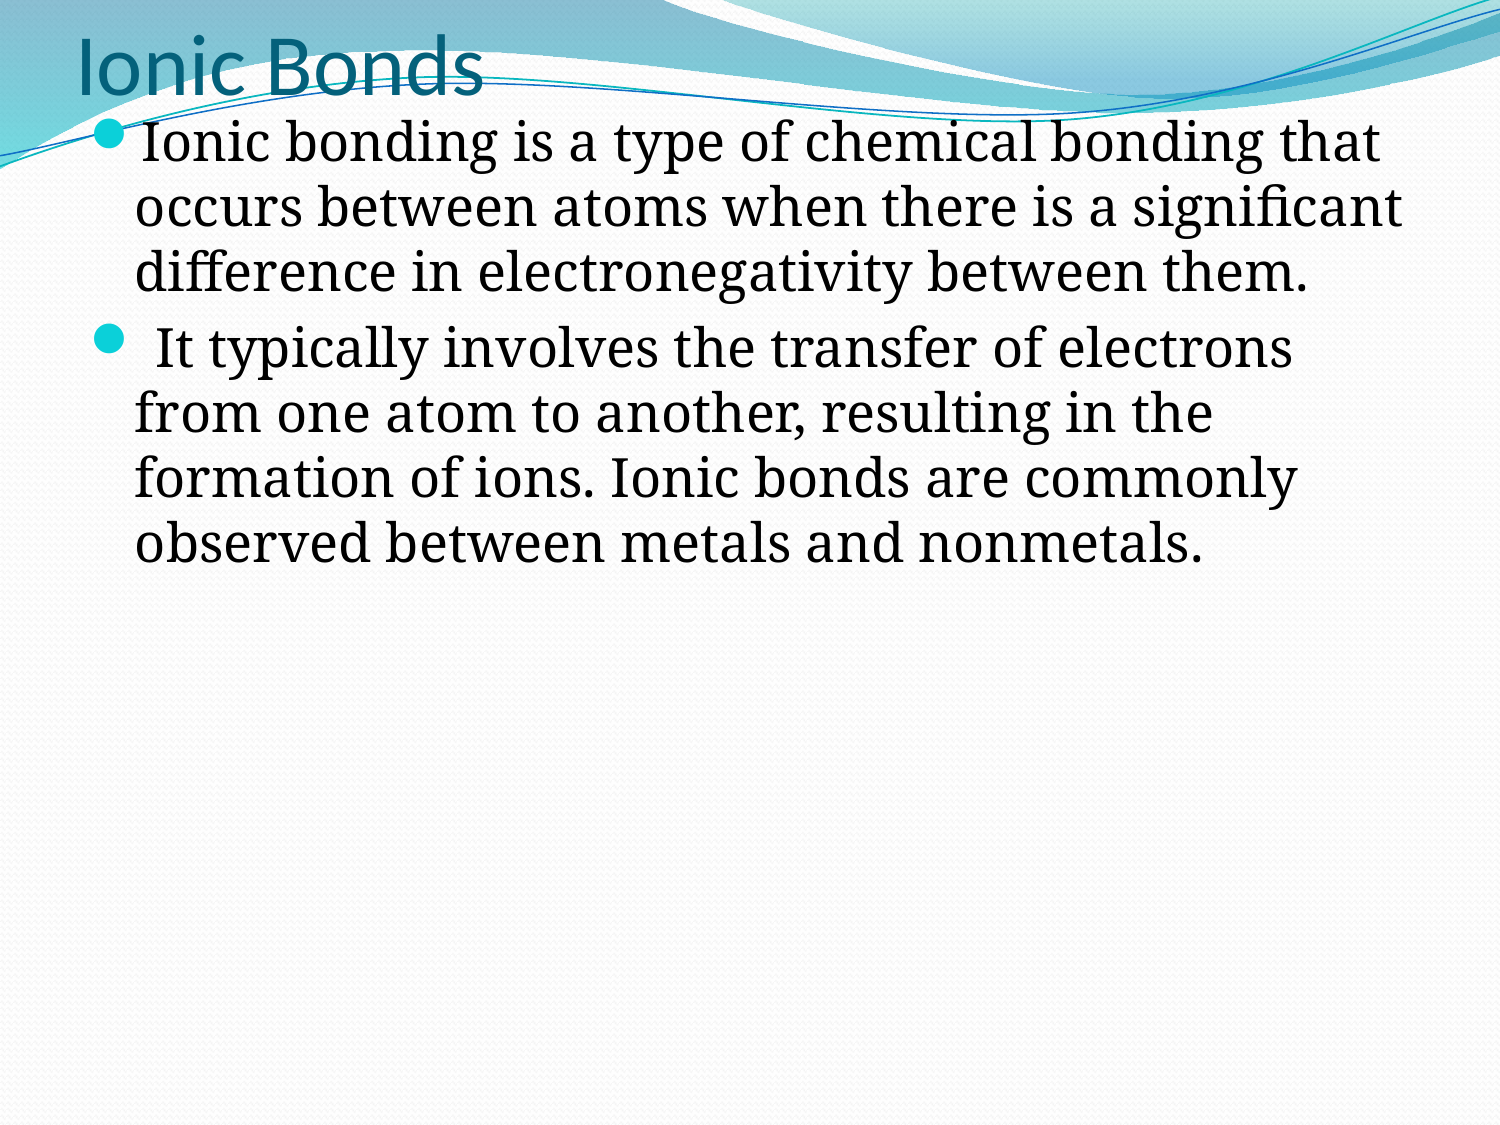

# Ionic Bonds
Ionic bonding is a type of chemical bonding that occurs between atoms when there is a significant difference in electronegativity between them.
 It typically involves the transfer of electrons from one atom to another, resulting in the formation of ions. Ionic bonds are commonly observed between metals and nonmetals.